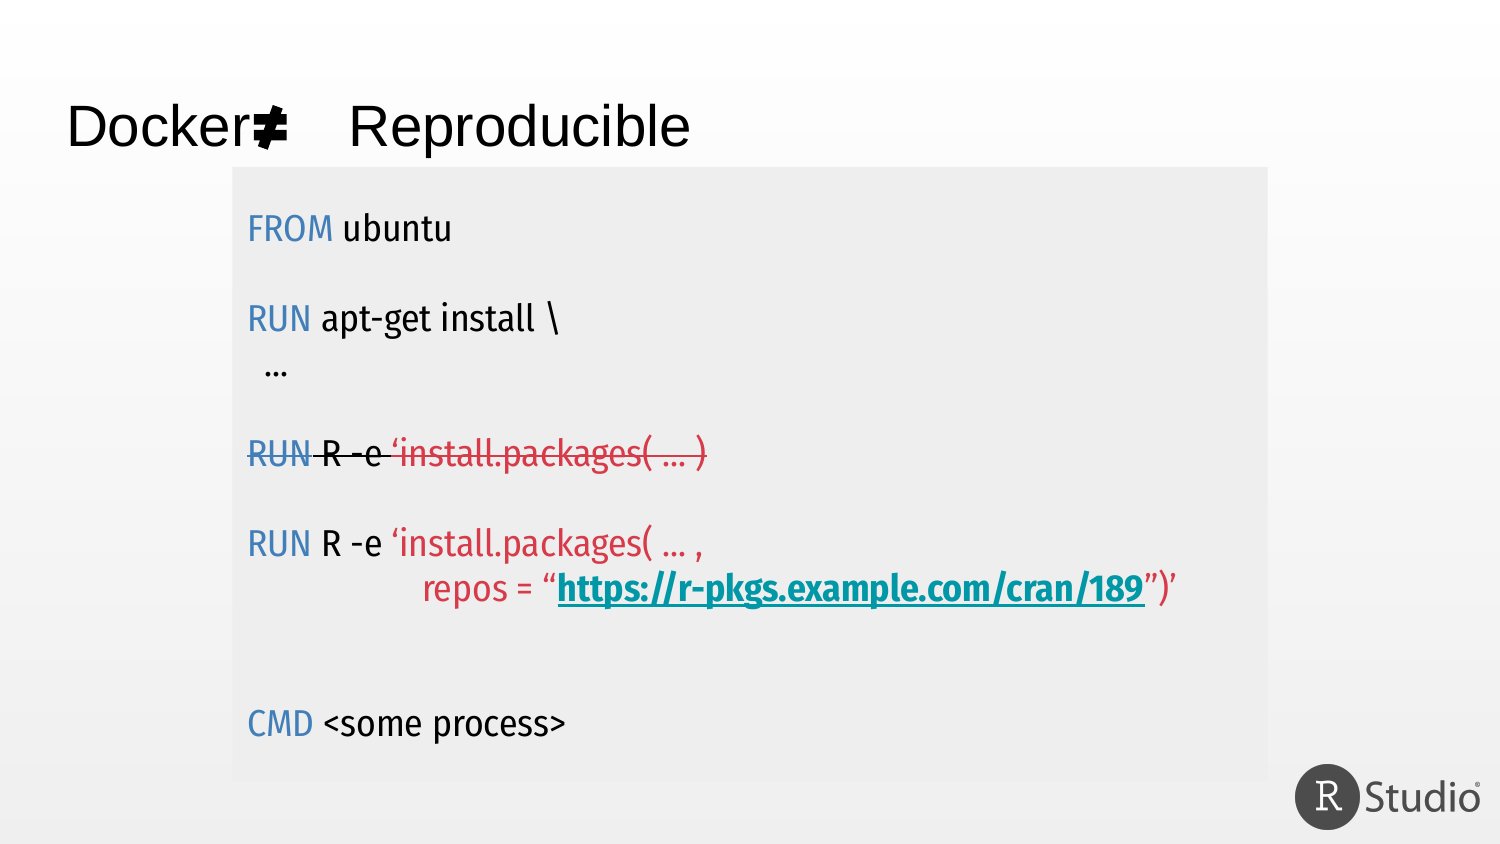

# Docker      Reproducible

FROM ubuntu

RUN apt-get install \
  …
RUN R -e ‘install.packages( … )
RUN R -e ‘install.packages( … ,
                    repos = “https://r-pkgs.example.com/cran/189”)’
CMD <some process>